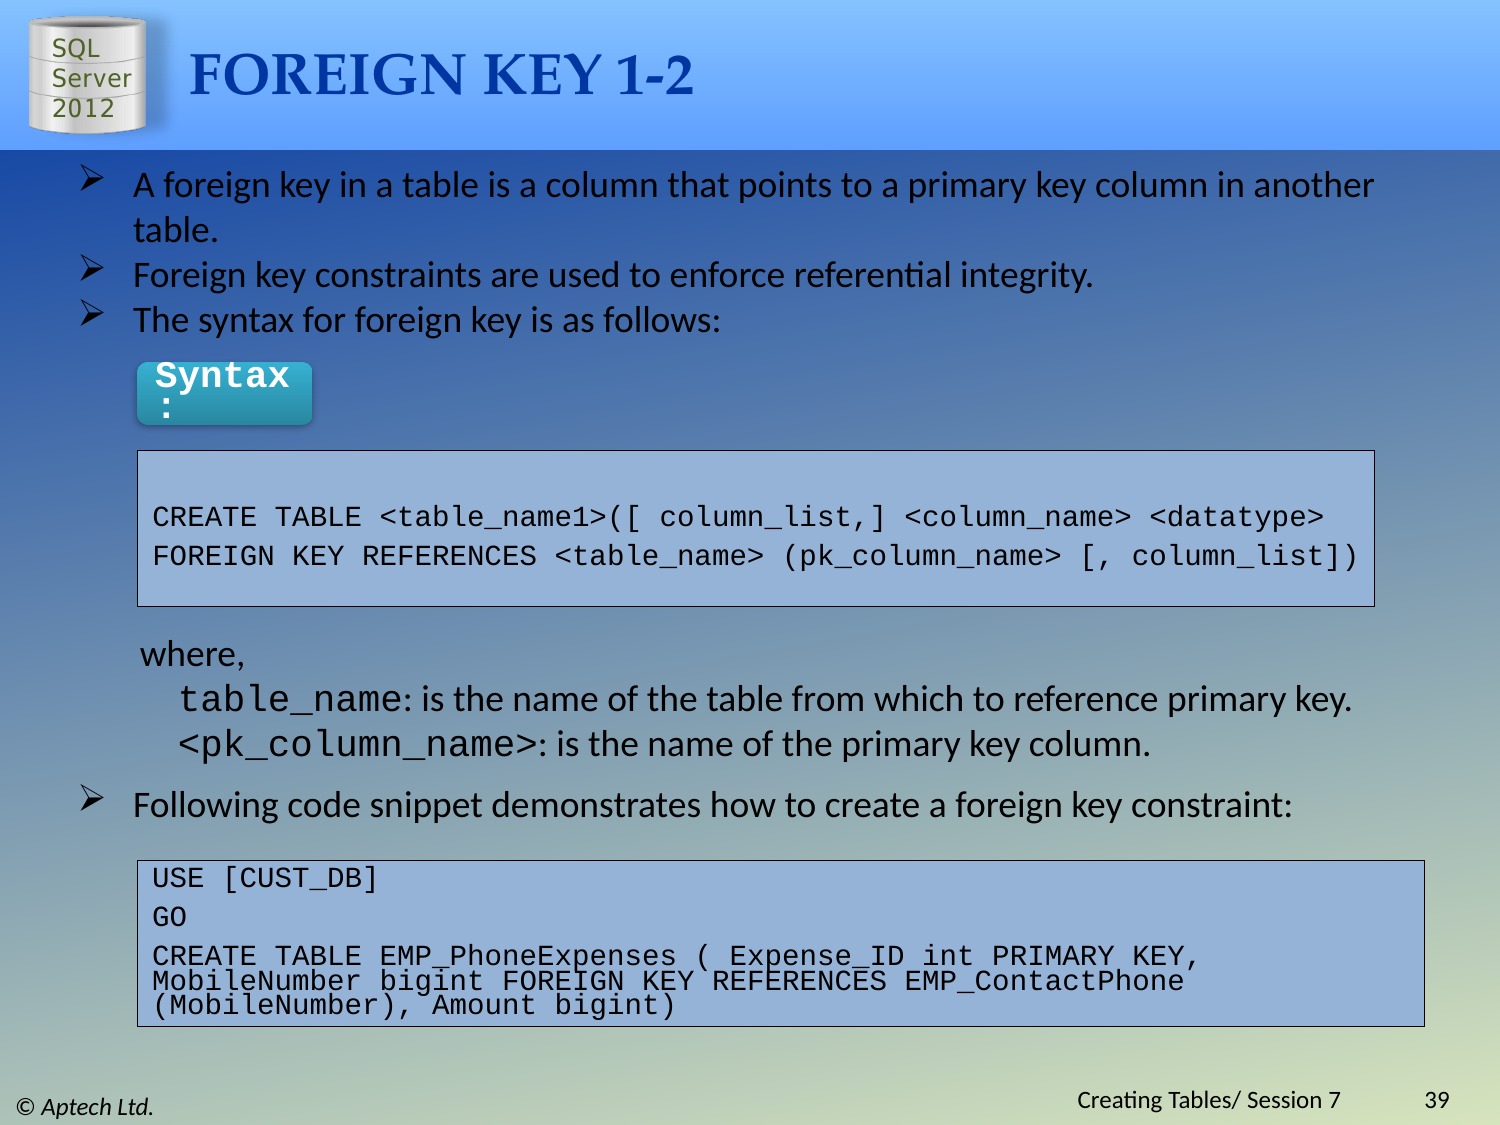

# FOREIGN KEY 1-2
A foreign key in a table is a column that points to a primary key column in another table.
Foreign key constraints are used to enforce referential integrity.
The syntax for foreign key is as follows:
Syntax:

CREATE TABLE <table_name1>([ column_list,] <column_name> <datatype>
FOREIGN KEY REFERENCES <table_name> (pk_column_name> [, column_list])

where,
table_name: is the name of the table from which to reference primary key.
<pk_column_name>: is the name of the primary key column.
Following code snippet demonstrates how to create a foreign key constraint:
USE [CUST_DB]
GO
CREATE TABLE EMP_PhoneExpenses ( Expense_ID int PRIMARY KEY, MobileNumber bigint FOREIGN KEY REFERENCES EMP_ContactPhone (MobileNumber), Amount bigint)
Creating Tables/ Session 7
39